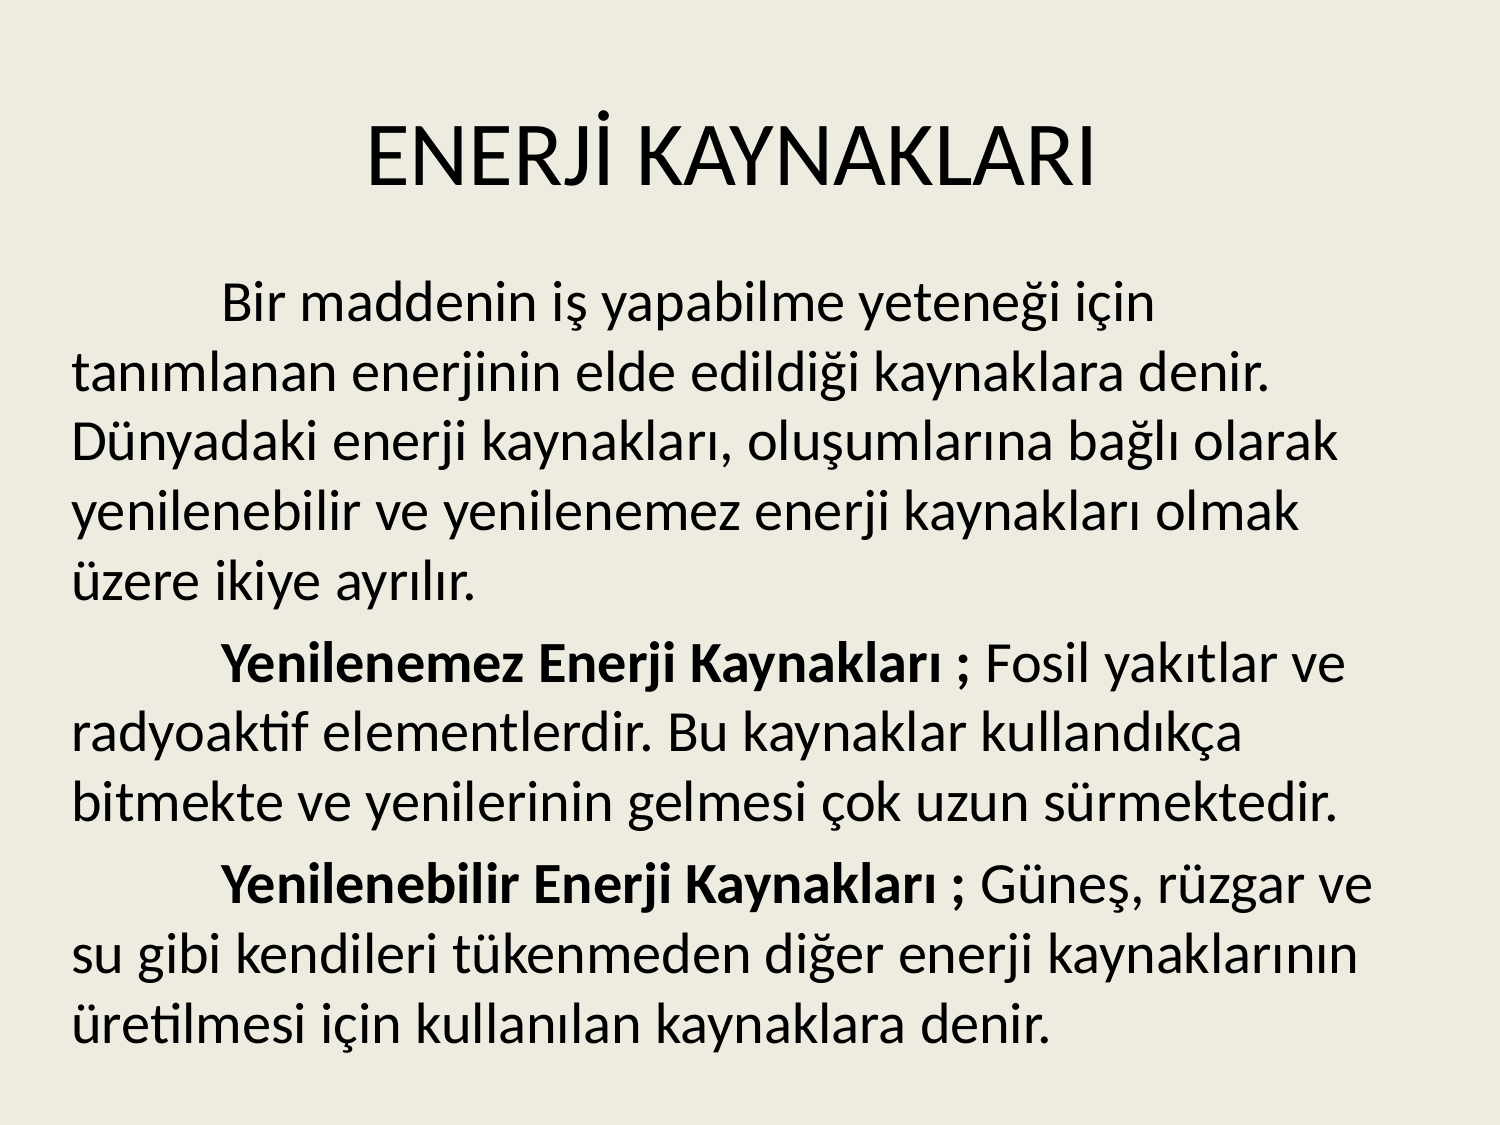

# ENERJİ KAYNAKLARI
		Bir maddenin iş yapabilme yeteneği için tanımlanan enerjinin elde edildiği kaynaklara denir. Dünyadaki enerji kaynakları, oluşumlarına bağlı olarak yenilenebilir ve yenilenemez enerji kaynakları olmak üzere ikiye ayrılır.
 		Yenilenemez Enerji Kaynakları ; Fosil yakıtlar ve radyoaktif elementlerdir. Bu kaynaklar kullandıkça bitmekte ve yenilerinin gelmesi çok uzun sürmektedir.
		Yenilenebilir Enerji Kaynakları ; Güneş, rüzgar ve su gibi kendileri tükenmeden diğer enerji kaynaklarının üretilmesi için kullanılan kaynaklara denir.